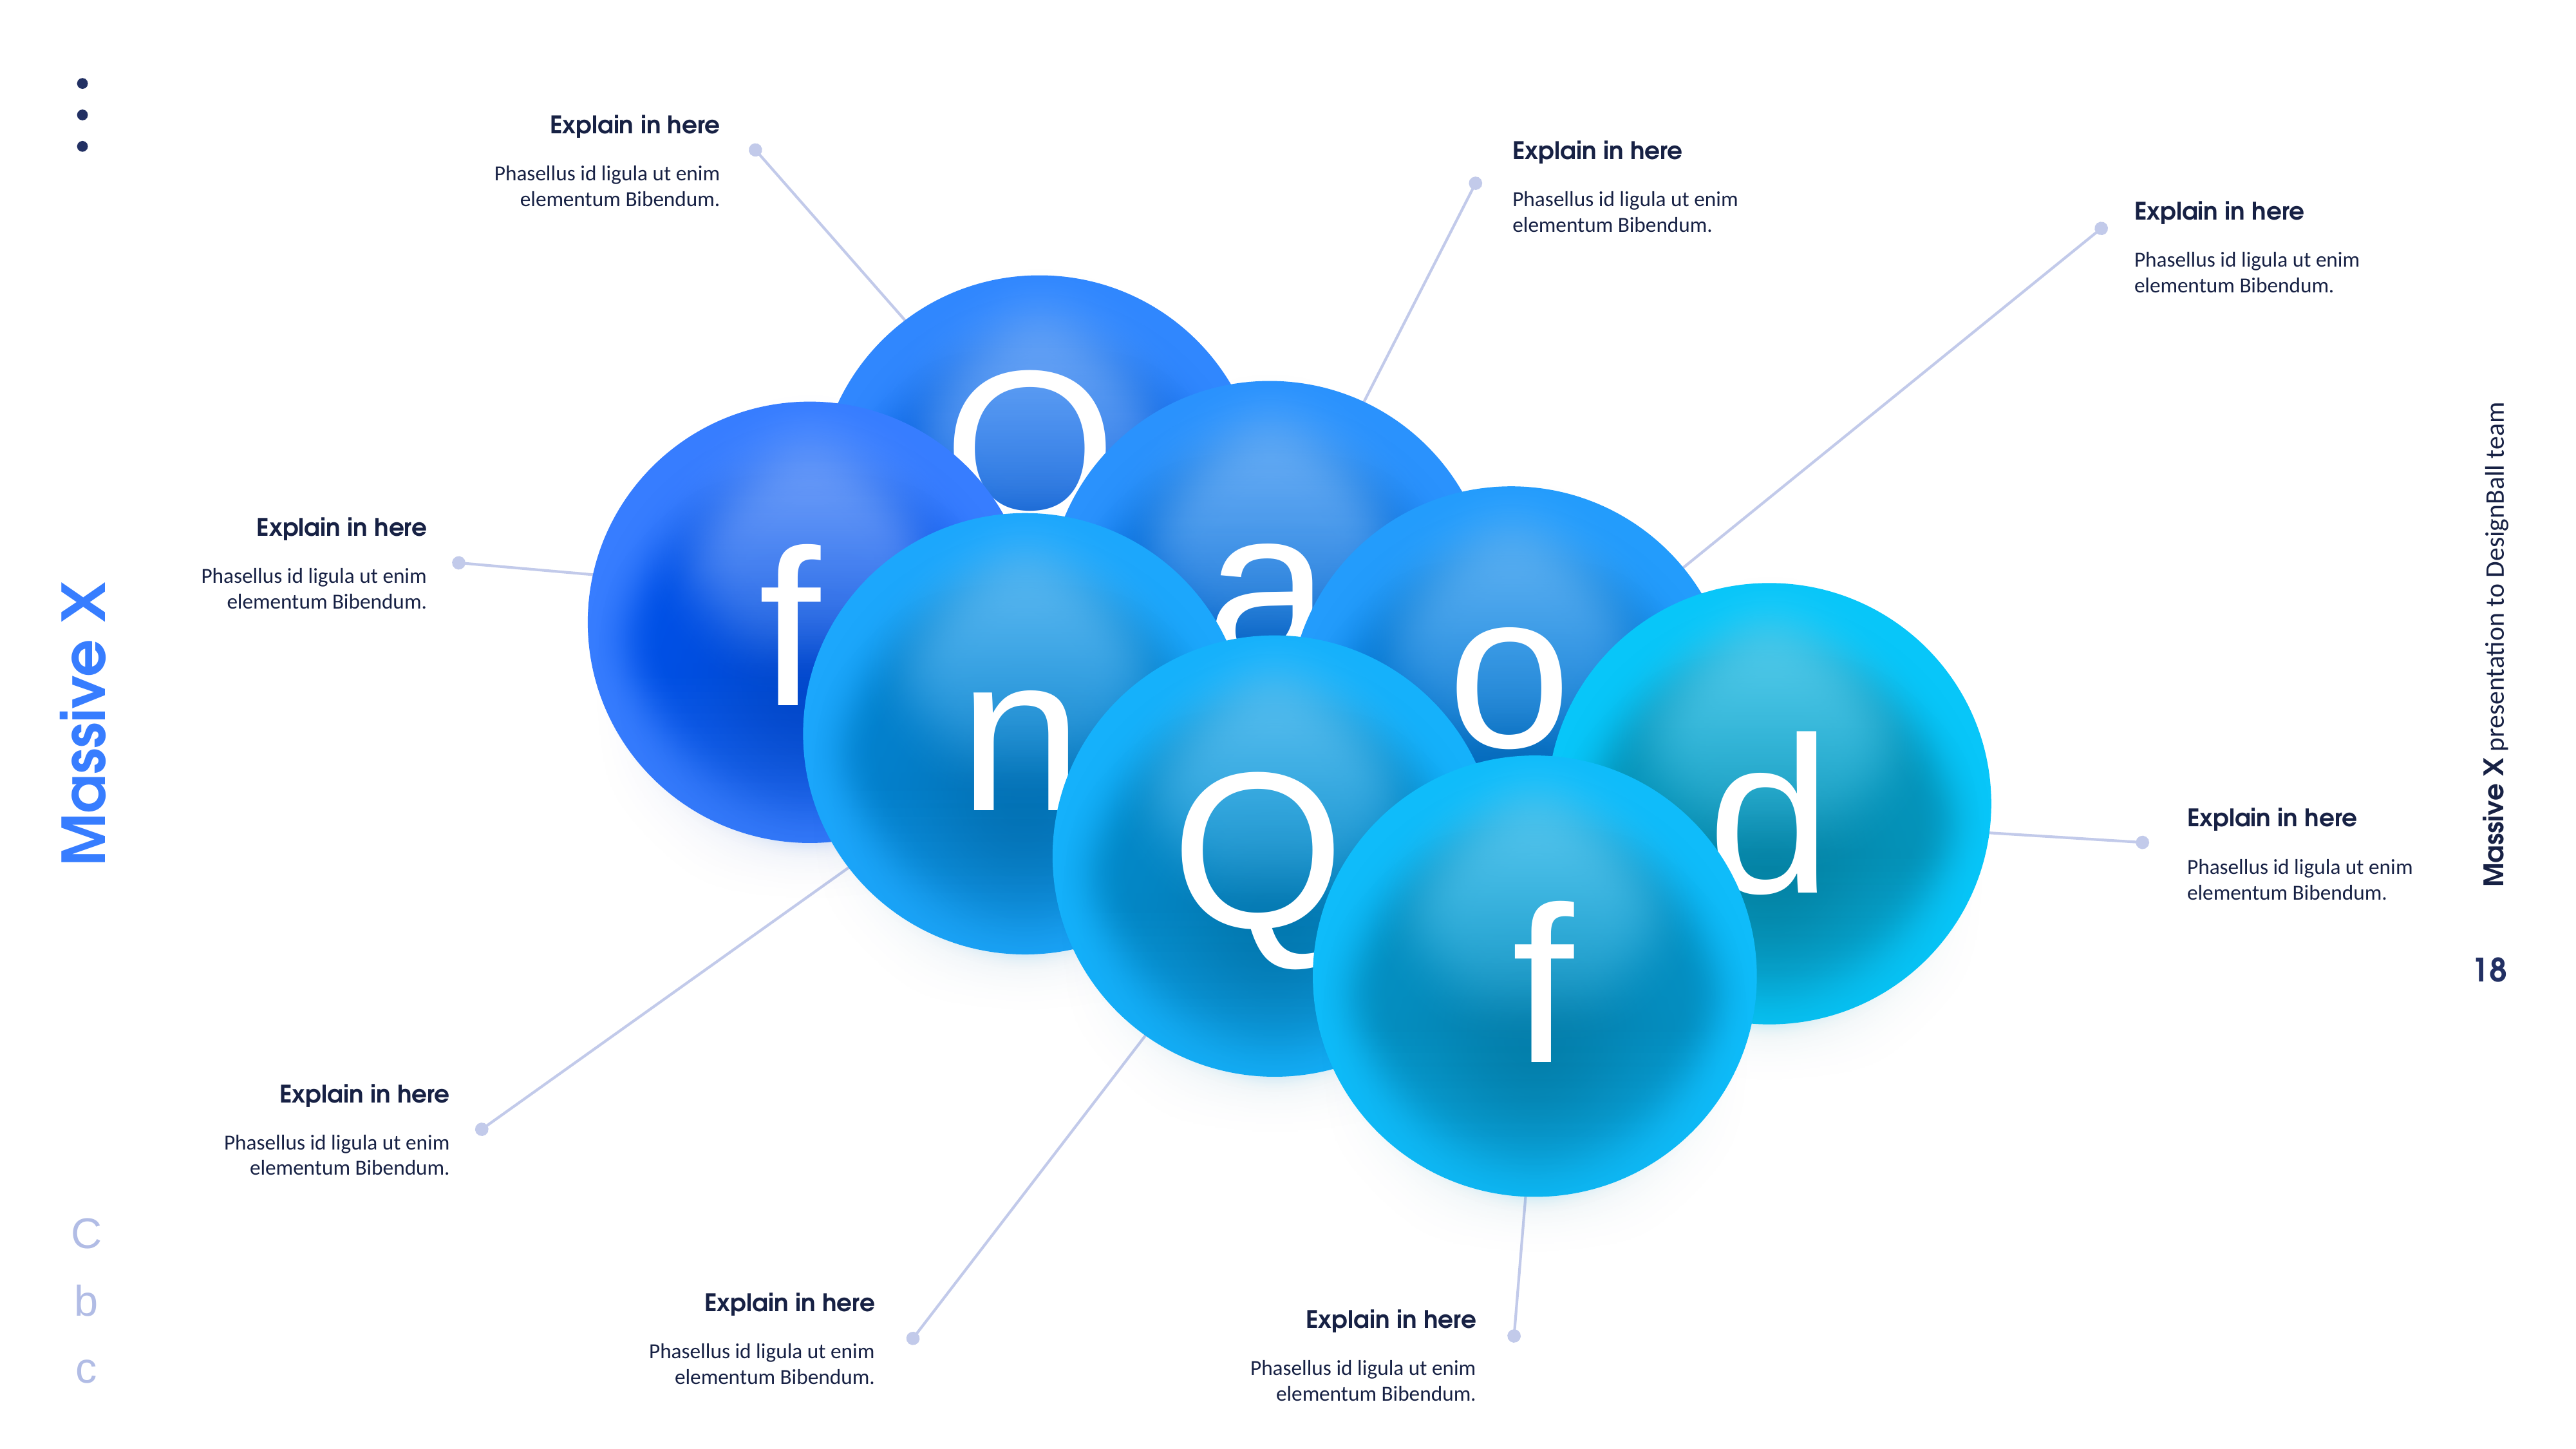

Morph Timeline
Fusce tincidunt eget ligula vitae hendrerit. Phasellus id ligula ut eni.
Explain in here
Phasellus id ligula ut enim elementum Bibendum.
Explain in here
Phasellus id ligula ut enim elementum Bibendum.
Explain in here
Phasellus id ligula ut enim elementum Bibendum.

O

a

f

o

n
Explain in here
Phasellus id ligula ut enim elementum Bibendum.

d

Q

f
Explain in here
Phasellus id ligula ut enim elementum Bibendum.
Explain in here
Phasellus id ligula ut enim elementum Bibendum.
Explain in here
Phasellus id ligula ut enim elementum Bibendum.
Explain in here
Phasellus id ligula ut enim elementum Bibendum.